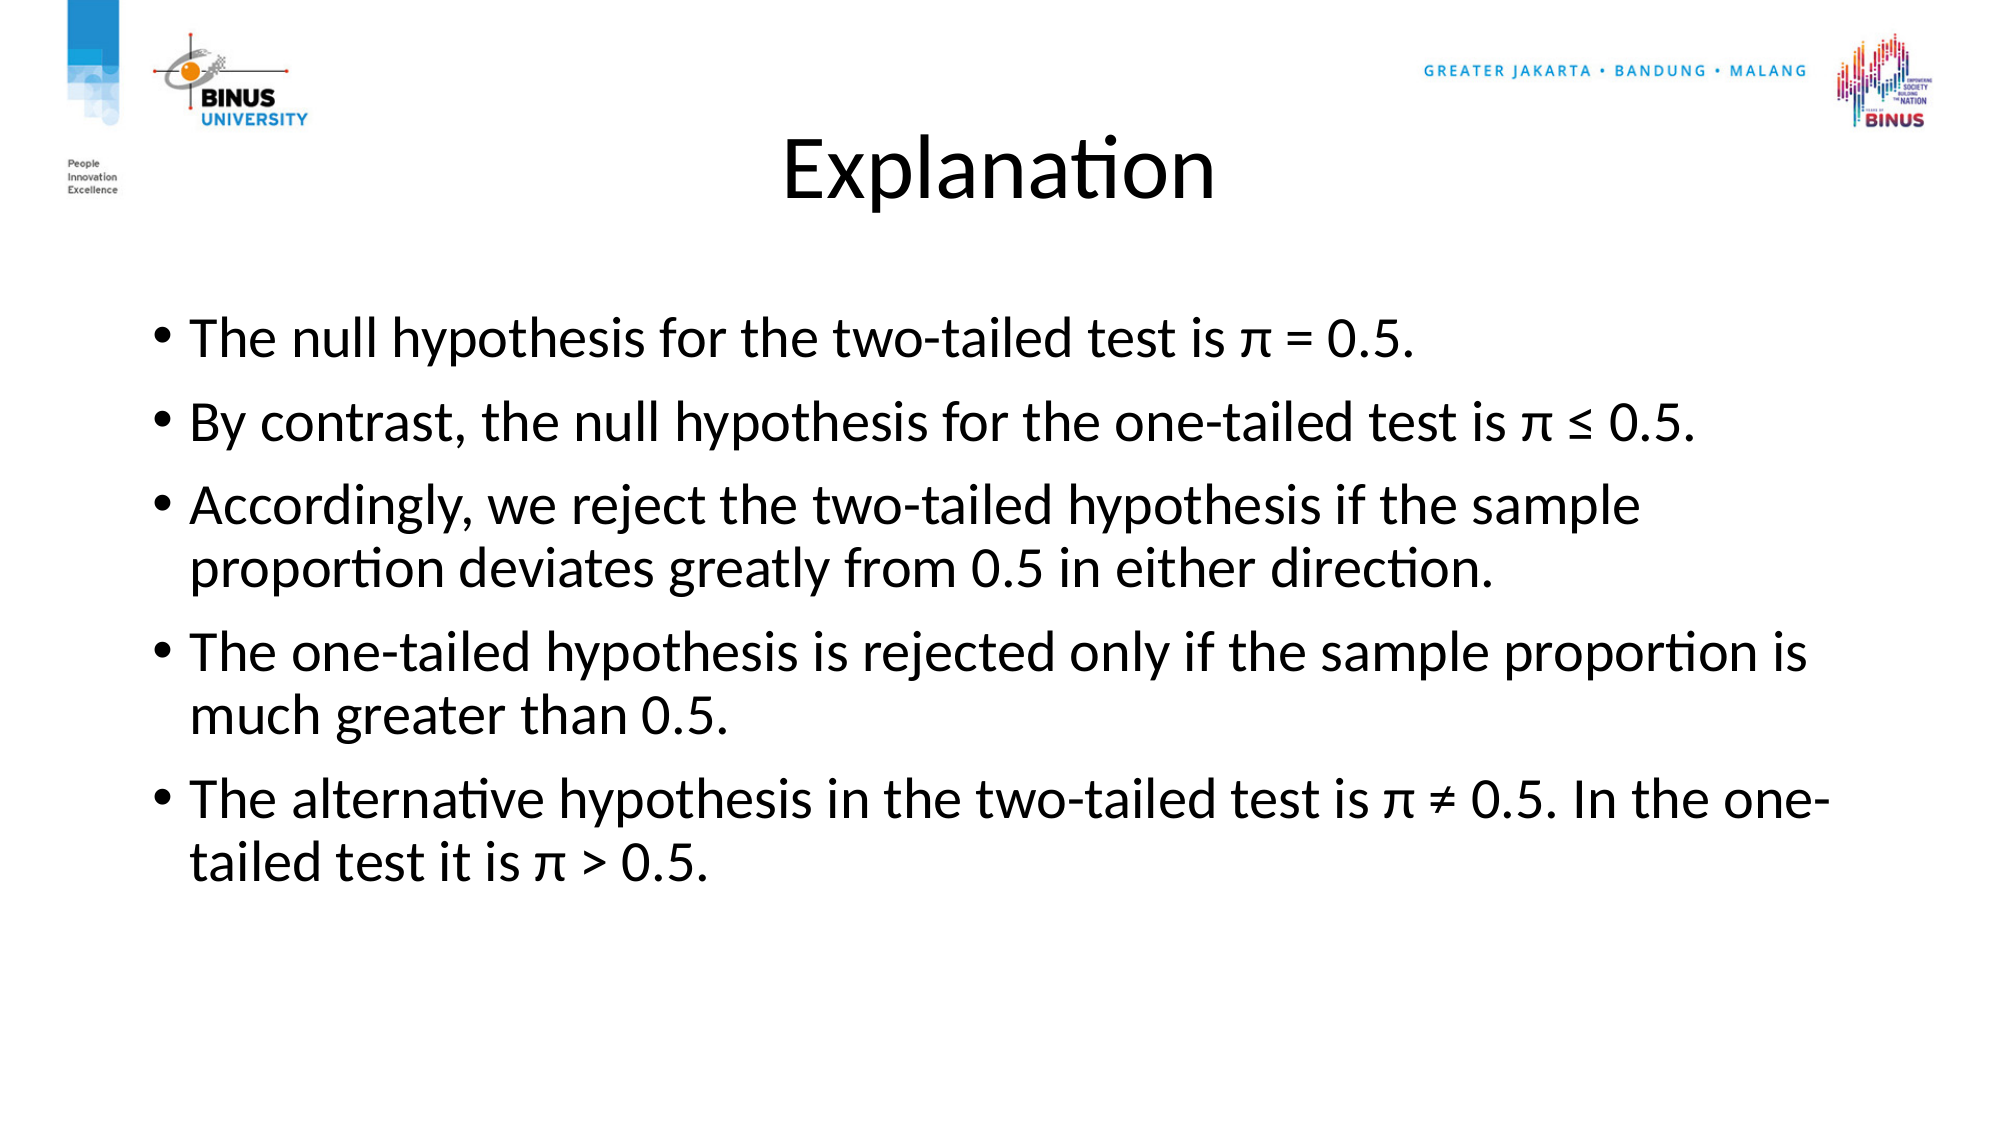

# Explanation
The null hypothesis for the two-tailed test is π = 0.5.
By contrast, the null hypothesis for the one-tailed test is π ≤ 0.5.
Accordingly, we reject the two-tailed hypothesis if the sample proportion deviates greatly from 0.5 in either direction.
The one-tailed hypothesis is rejected only if the sample proportion is much greater than 0.5.
The alternative hypothesis in the two-tailed test is π ≠ 0.5. In the one-tailed test it is π > 0.5.